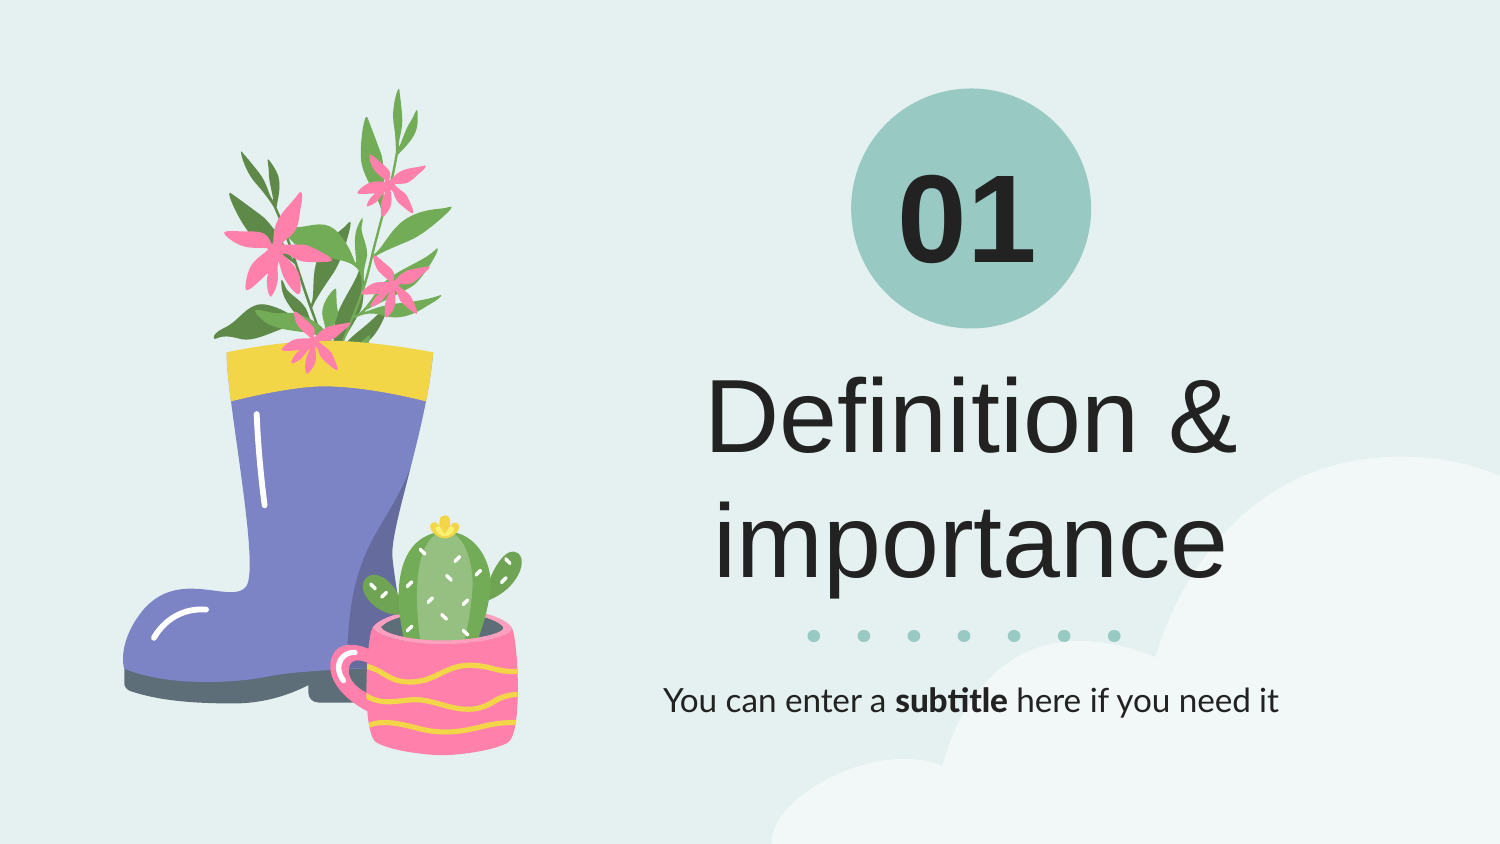

01
# Definition & importance

You can enter a subtitle here if you need it